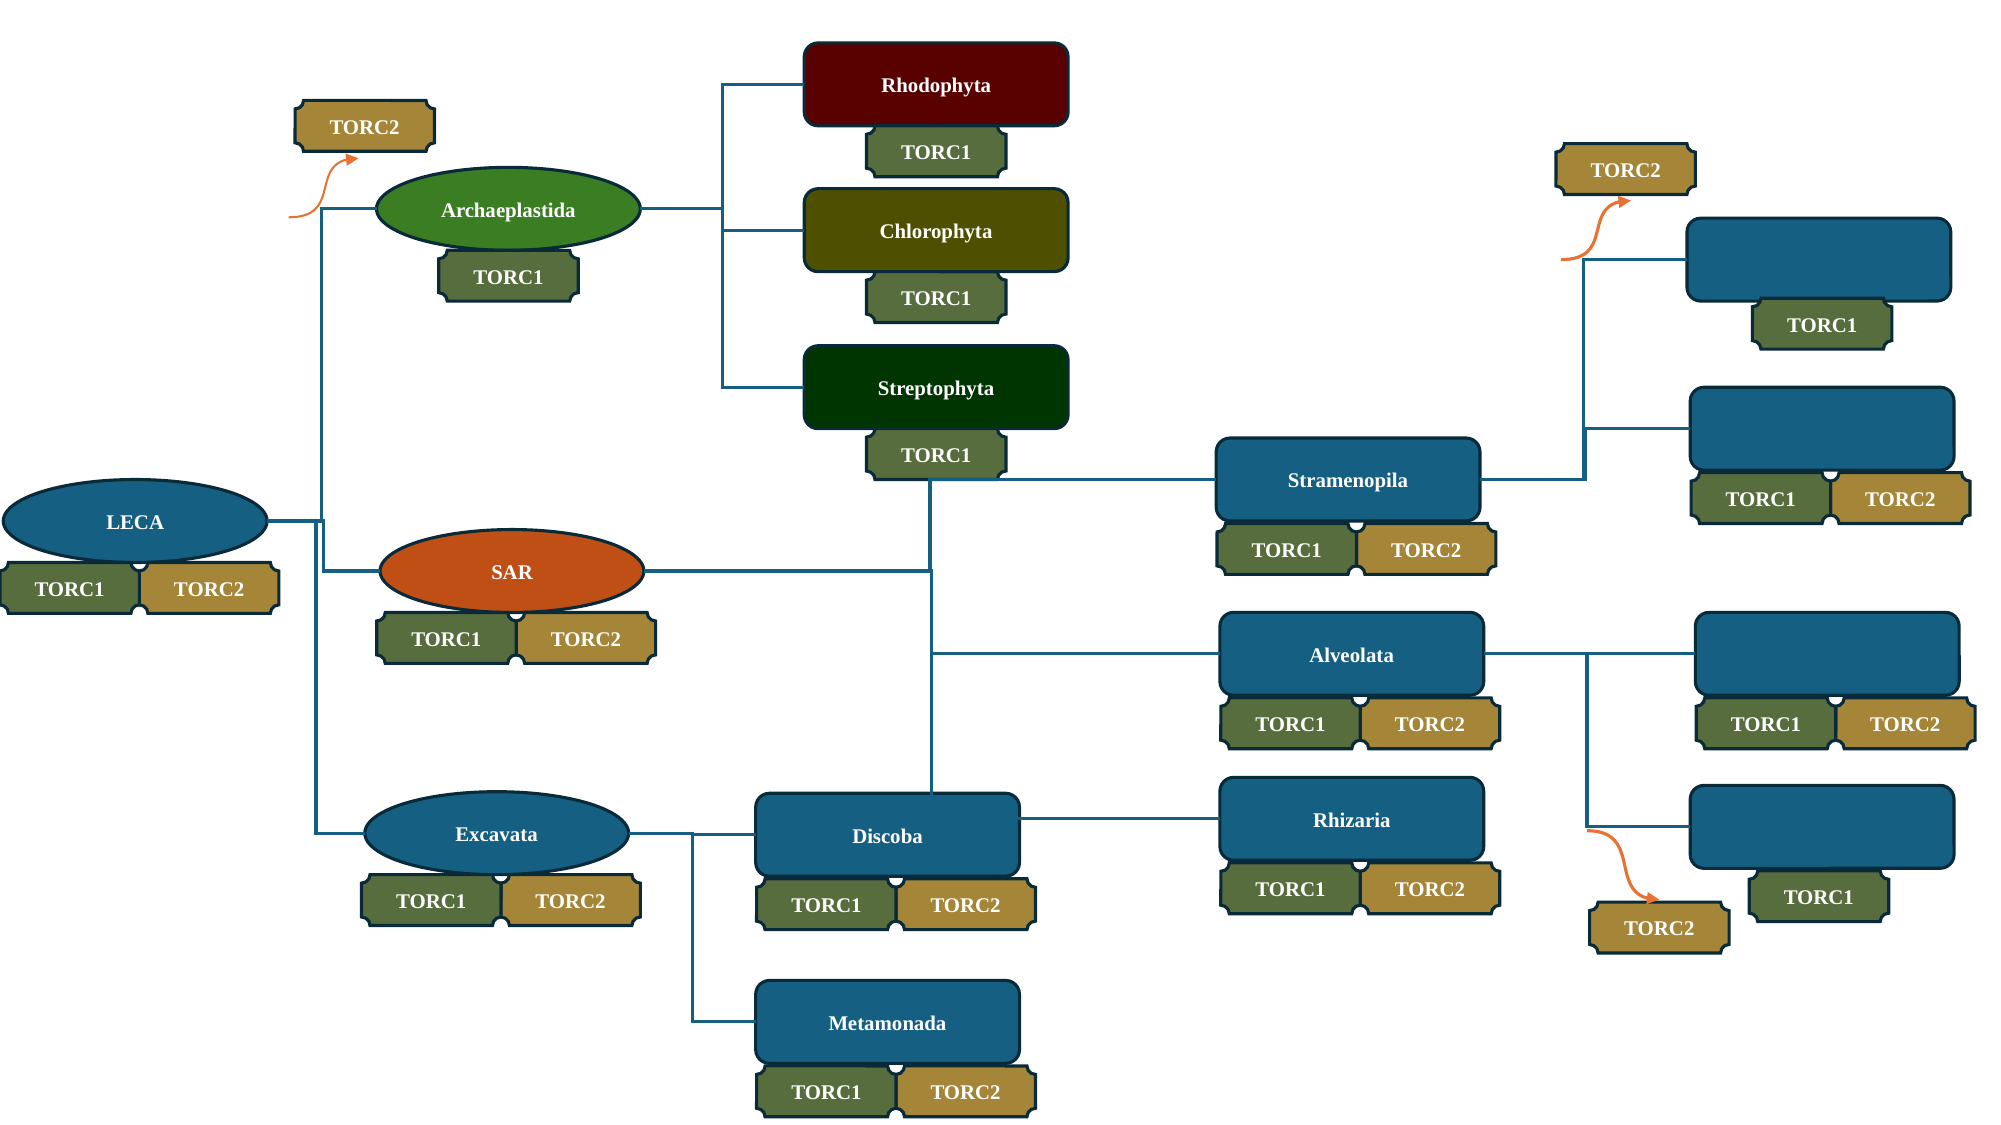

Rhodophyta
TORC2
TORC1
TORC2
Archaeplastida
Chlorophyta

TORC1
TORC1
TORC1
Streptophyta

TORC1
Stramenopila
TORC1
TORC2
LECA
TORC1
TORC2
SAR
TORC1
TORC2
Alveolata

TORC1
TORC2
TORC1
TORC2
TORC1
TORC2
Rhizaria

Excavata
Discoba
TORC1
TORC2
TORC1
TORC1
TORC2
TORC1
TORC2
TORC2
Metamonada
TORC1
TORC2